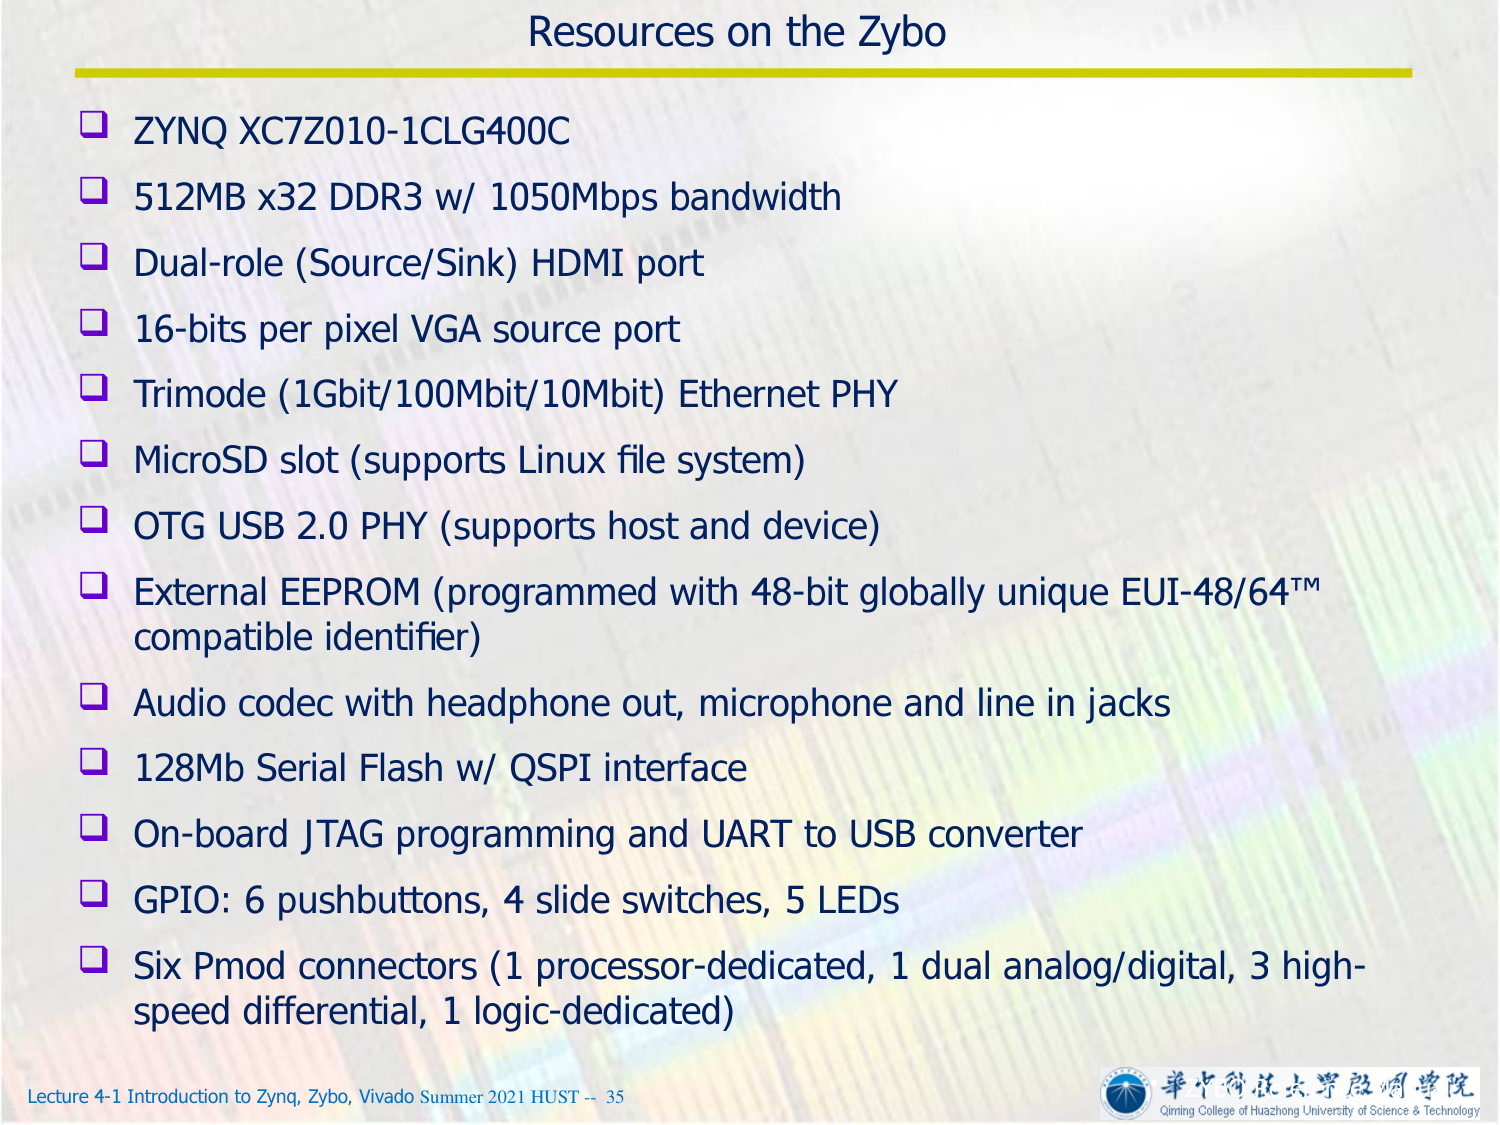

# Resources on the Zybo
ZYNQ XC7Z010-1CLG400C
512MB x32 DDR3 w/ 1050Mbps bandwidth
Dual-role (Source/Sink) HDMI port
16-bits per pixel VGA source port
Trimode (1Gbit/100Mbit/10Mbit) Ethernet PHY
MicroSD slot (supports Linux file system)
OTG USB 2.0 PHY (supports host and device)
External EEPROM (programmed with 48-bit globally unique EUI-48/64™ compatible identifier)
Audio codec with headphone out, microphone and line in jacks
128Mb Serial Flash w/ QSPI interface
On-board JTAG programming and UART to USB converter
GPIO: 6 pushbuttons, 4 slide switches, 5 LEDs
Six Pmod connectors (1 processor-dedicated, 1 dual analog/digital, 3 high-speed differential, 1 logic-dedicated)
ZYBO Reference Manual